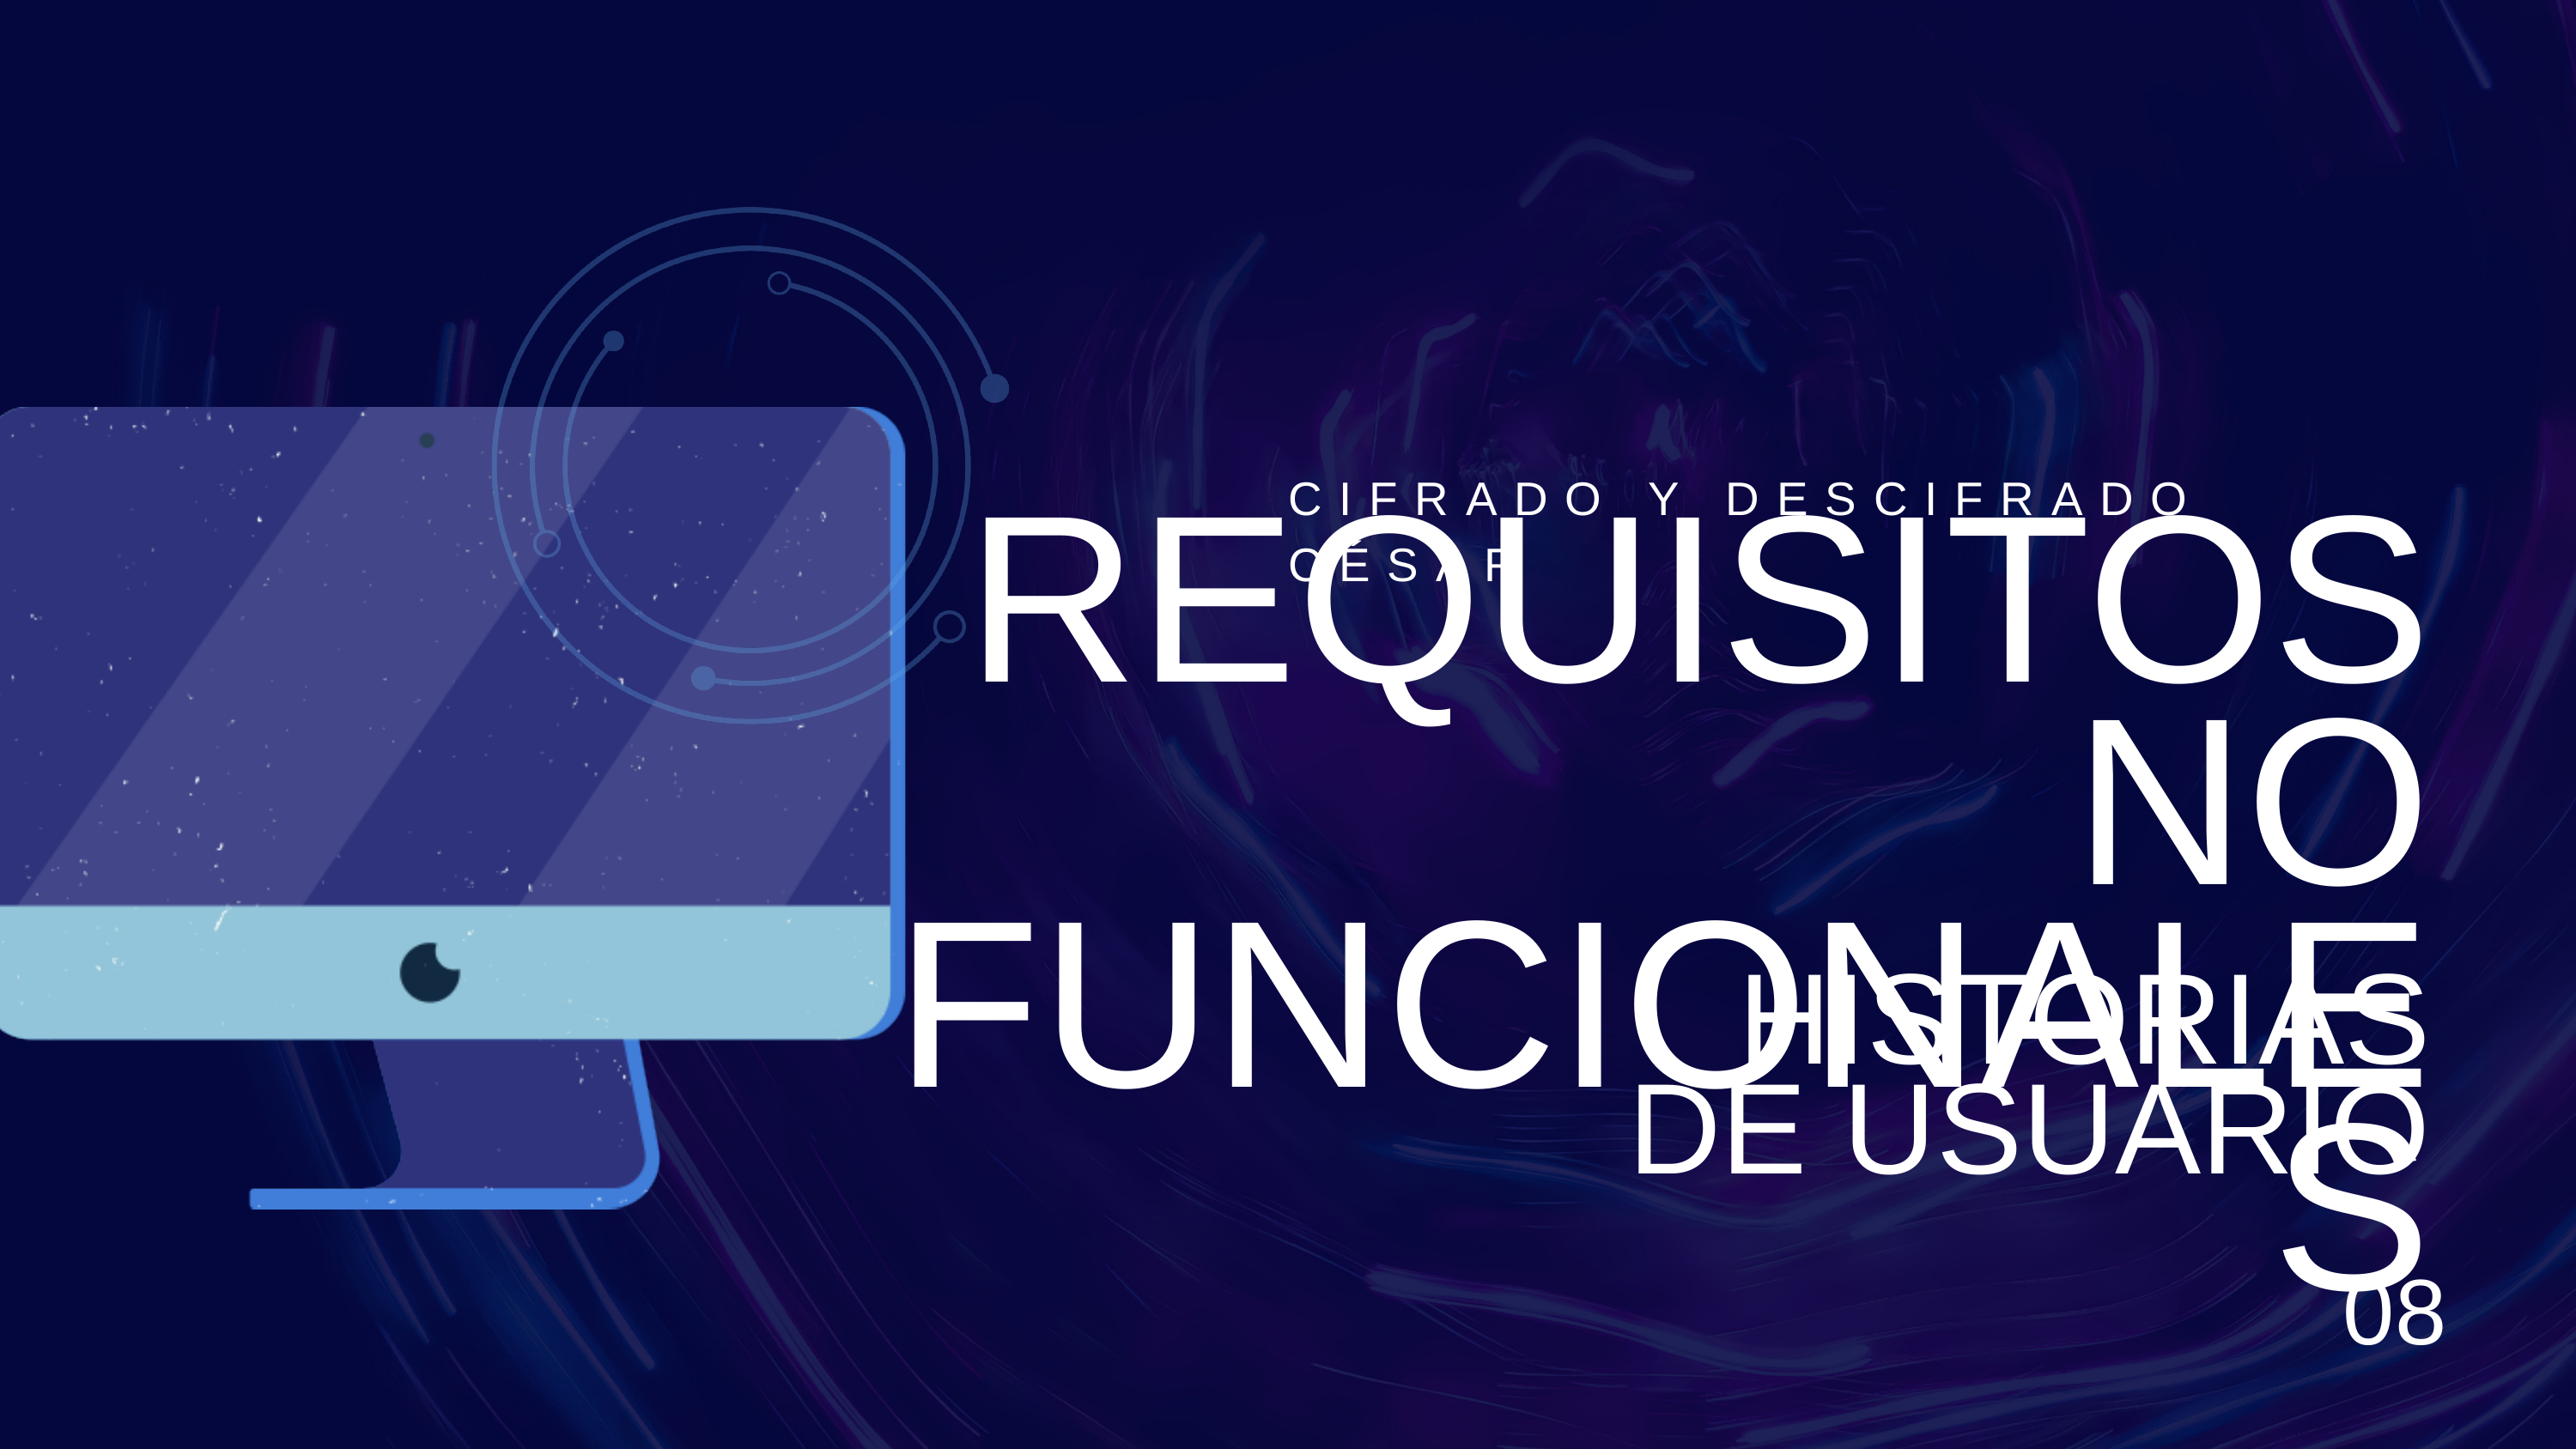

CIFRADO Y DESCIFRADO CÉSAR
REQUISITOS NO FUNCIONALES
HISTORIAS DE USUARIO
08